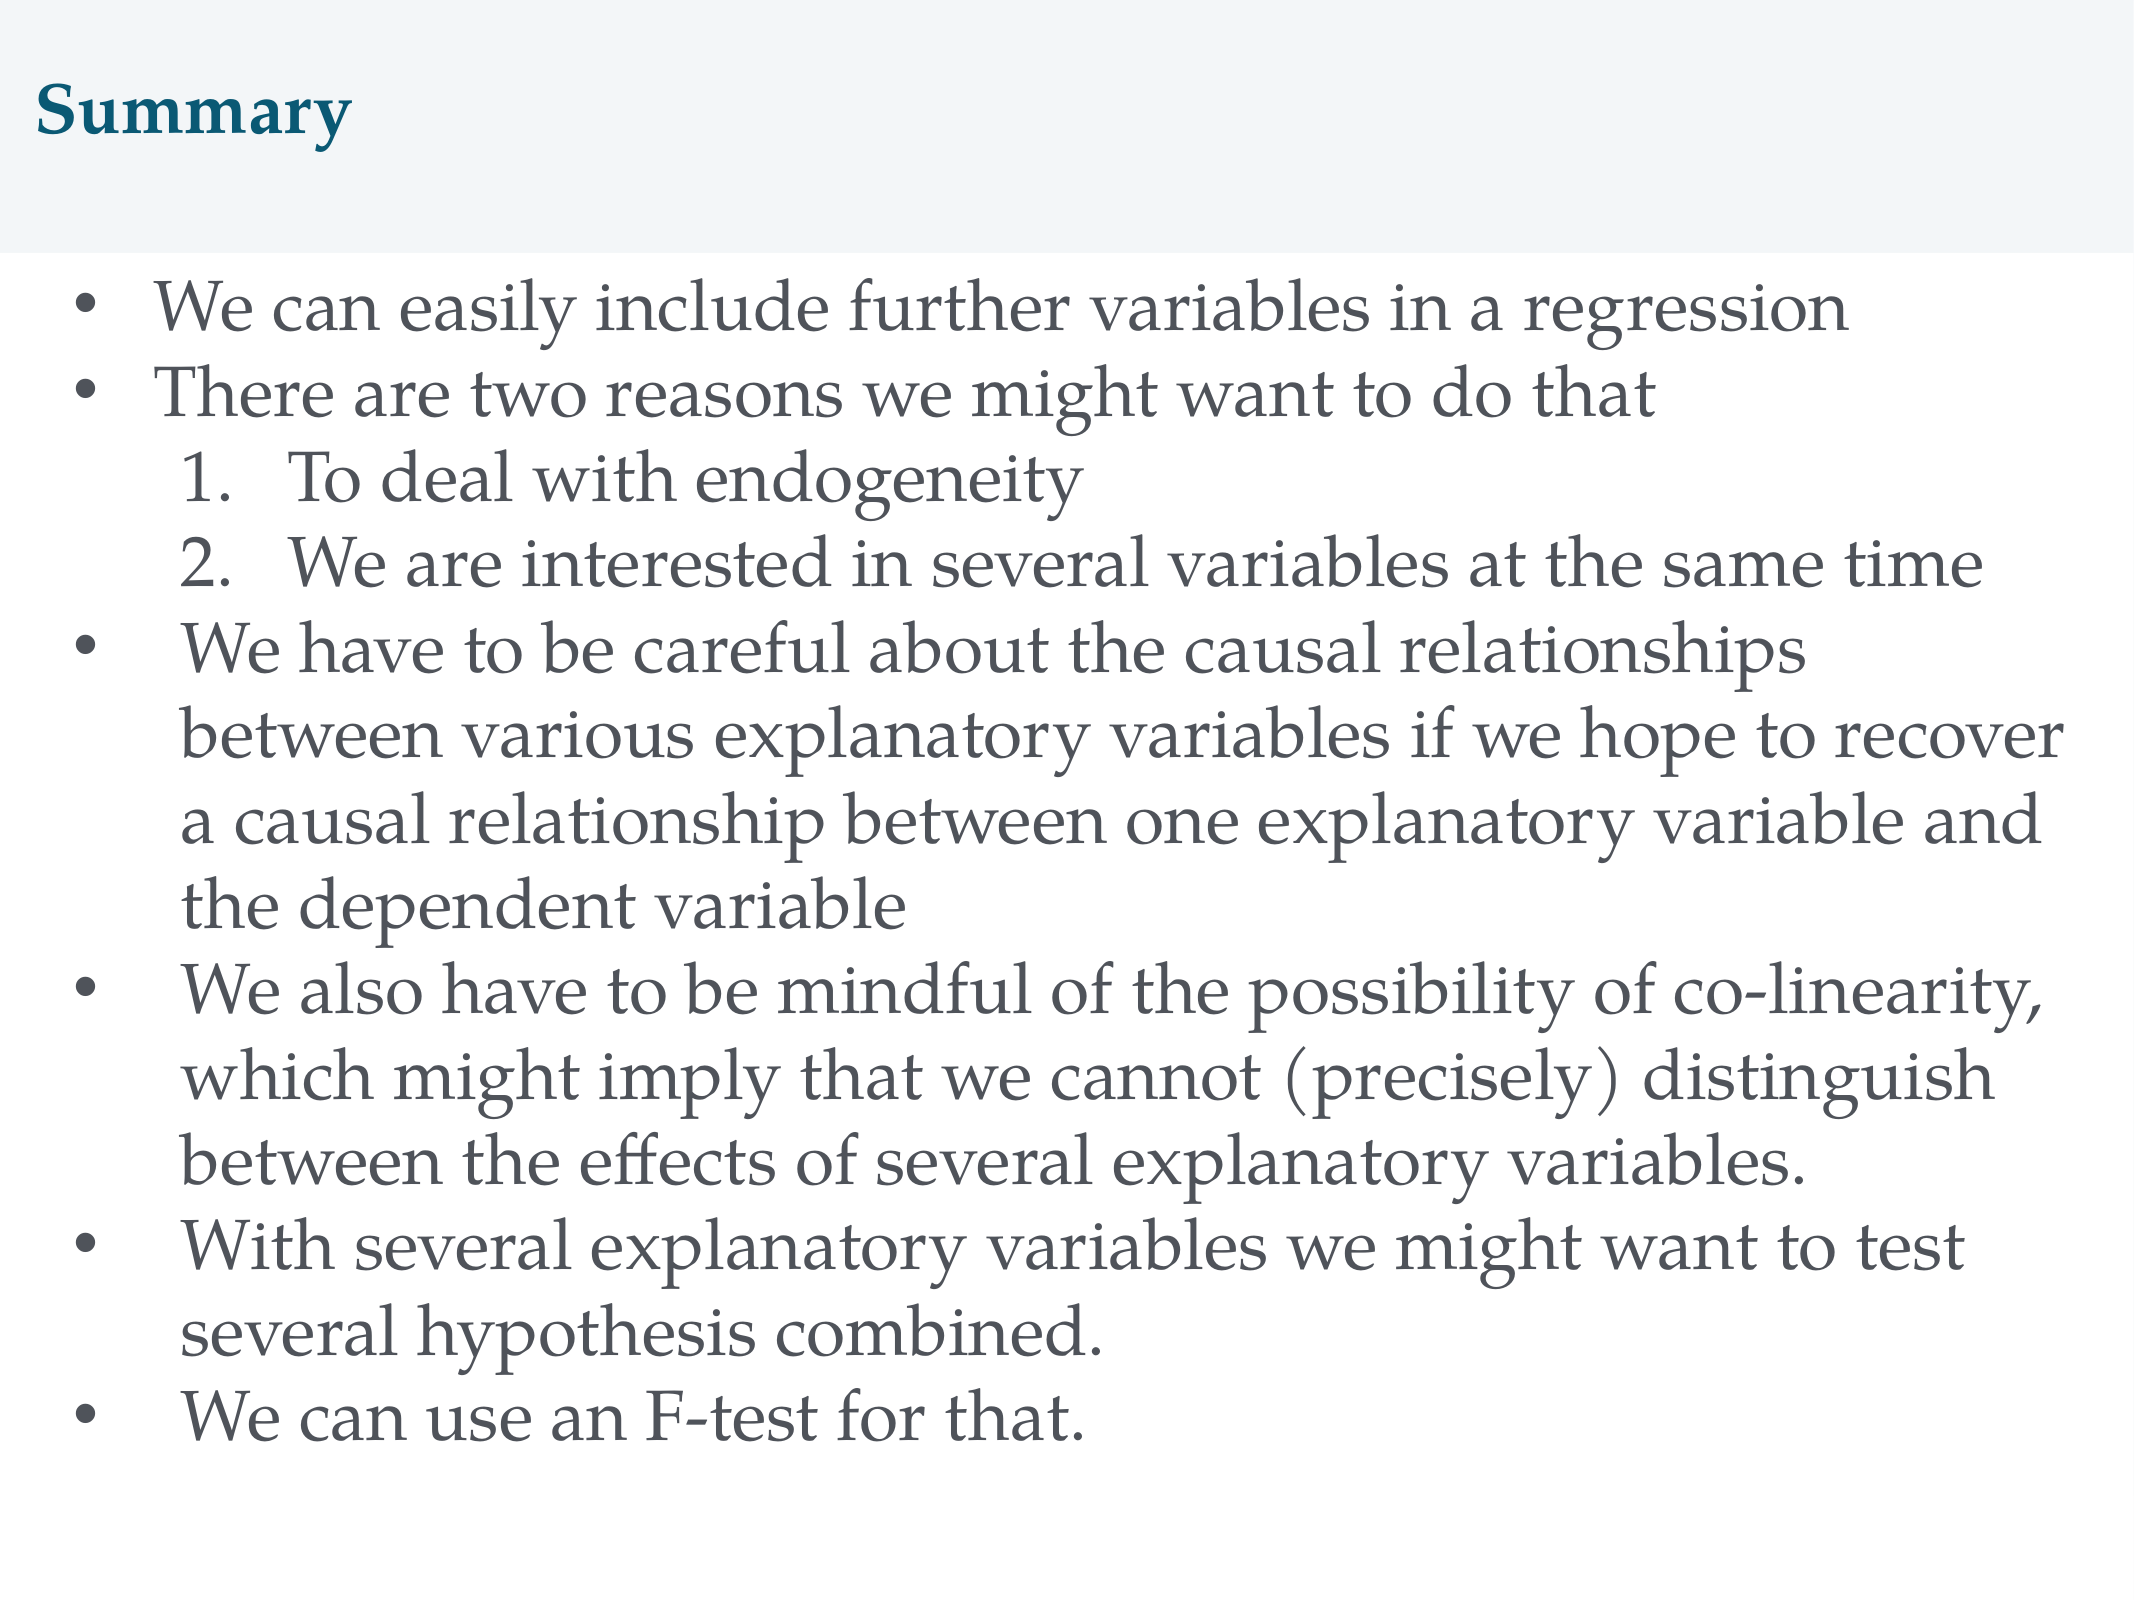

Summary
We can easily include further variables in a regression
There are two reasons we might want to do that
To deal with endogeneity
We are interested in several variables at the same time
We have to be careful about the causal relationships between various explanatory variables if we hope to recover a causal relationship between one explanatory variable and the dependent variable
We also have to be mindful of the possibility of co-linearity, which might imply that we cannot (precisely) distinguish between the effects of several explanatory variables.
With several explanatory variables we might want to test several hypothesis combined.
We can use an F-test for that.